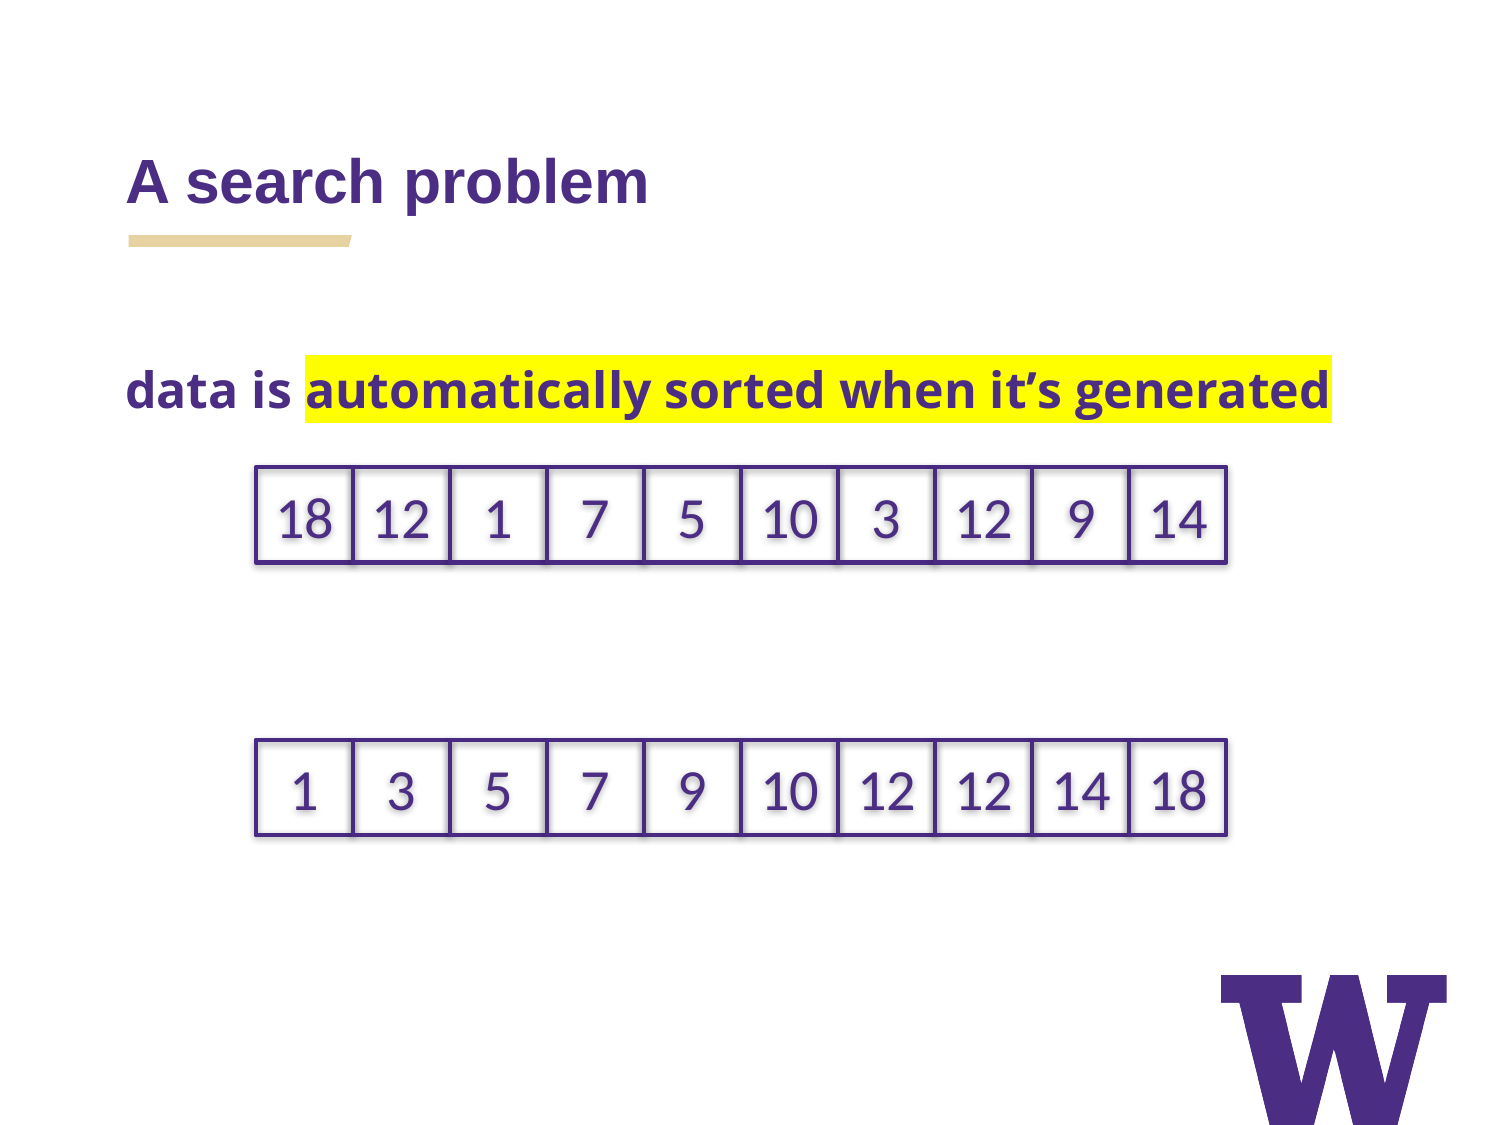

# A search problem

data is automatically sorted when it’s generated
18
12
1
7
5
10
3
12
9
14
1
3
5
7
9
10
12
12
14
18